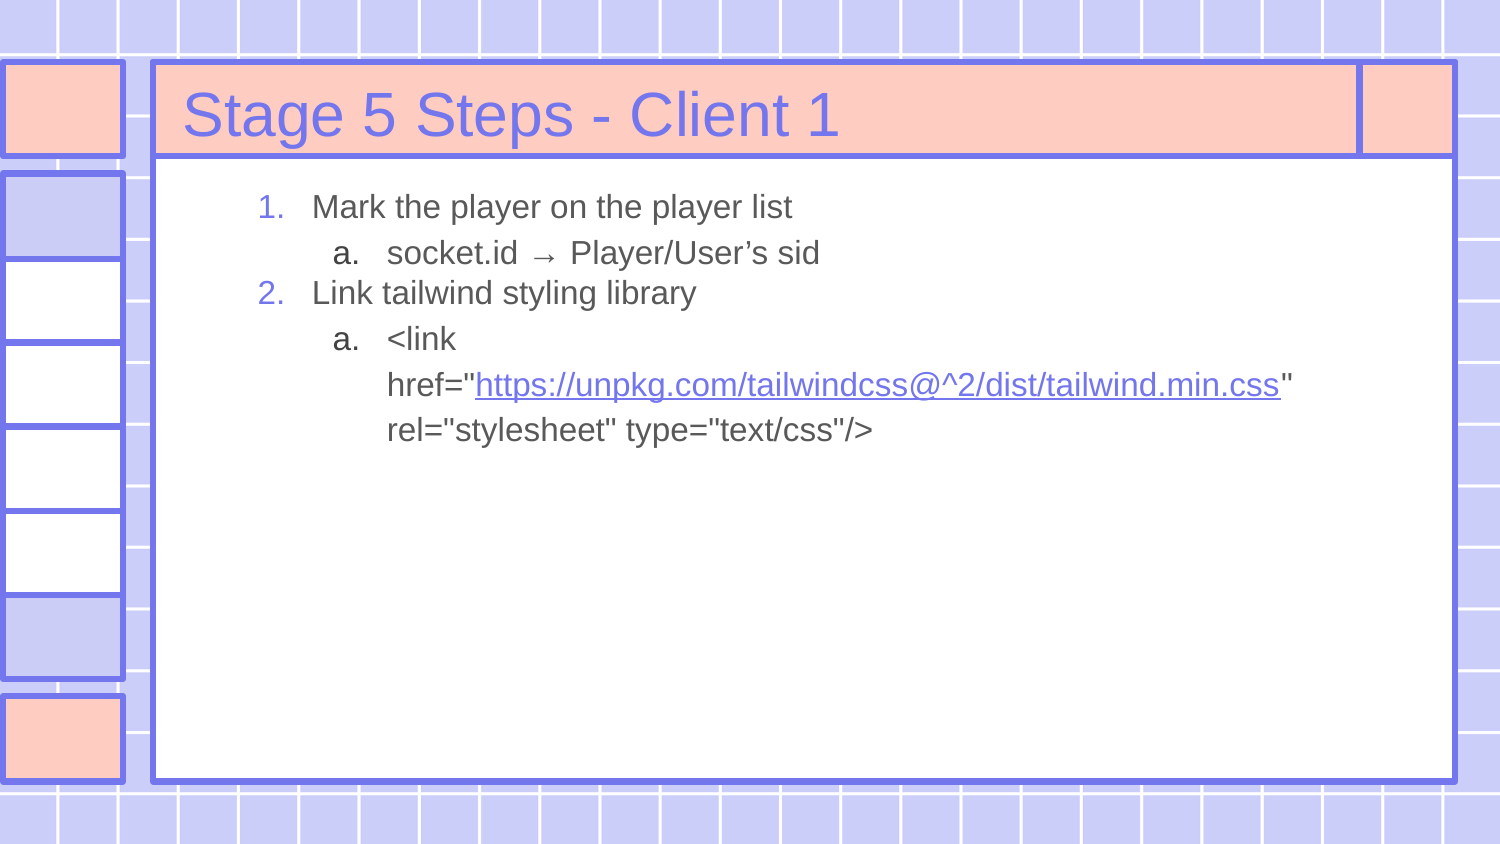

# Stage 5 Steps - Client 1
Mark the player on the player list
socket.id → Player/User’s sid
Link tailwind styling library
<link
href="https://unpkg.com/tailwindcss@^2/dist/tailwind.min.css"
rel="stylesheet" type="text/css"/>